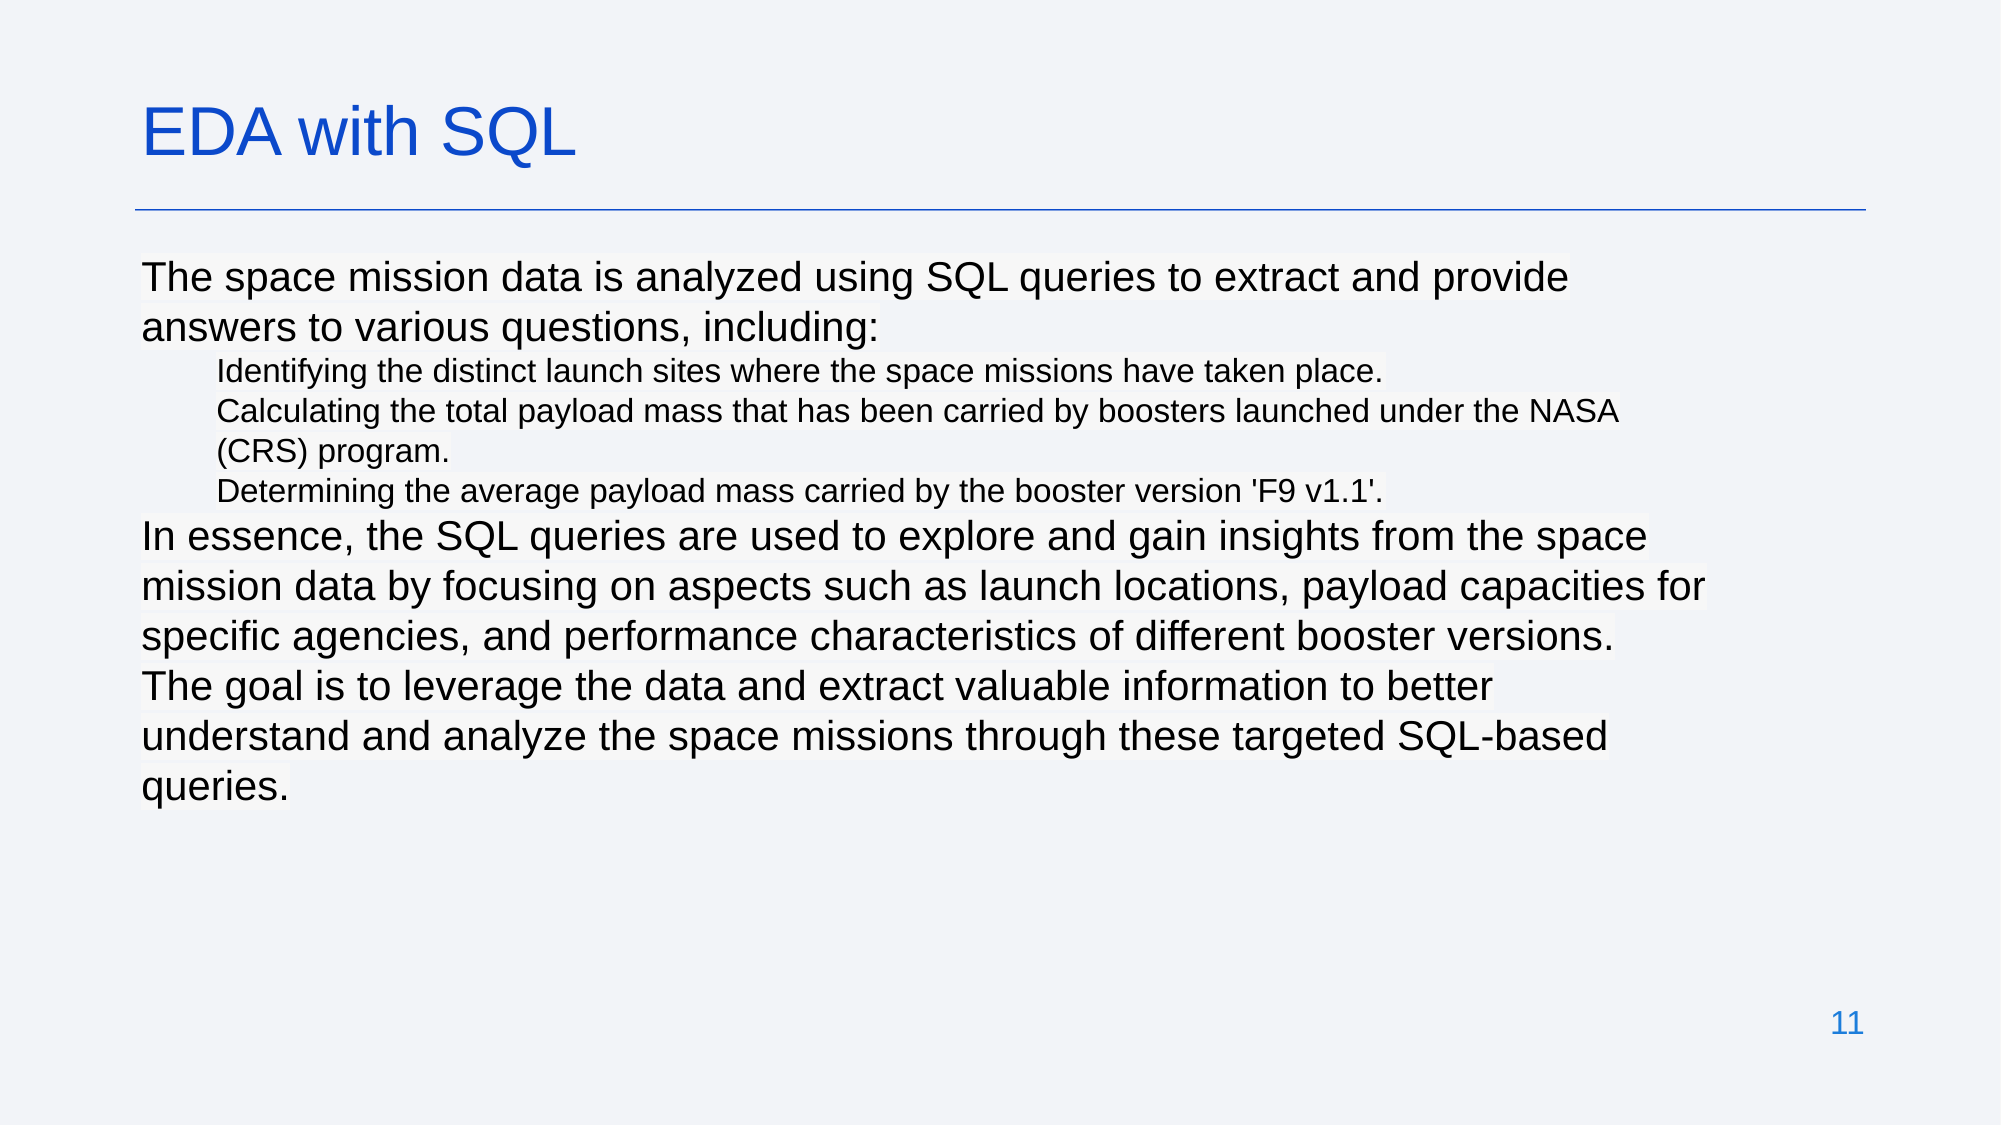

EDA with SQL
The space mission data is analyzed using SQL queries to extract and provide answers to various questions, including:
Identifying the distinct launch sites where the space missions have taken place.
Calculating the total payload mass that has been carried by boosters launched under the NASA (CRS) program.
Determining the average payload mass carried by the booster version 'F9 v1.1'.
In essence, the SQL queries are used to explore and gain insights from the space mission data by focusing on aspects such as launch locations, payload capacities for specific agencies, and performance characteristics of different booster versions.
The goal is to leverage the data and extract valuable information to better understand and analyze the space missions through these targeted SQL-based queries.

11